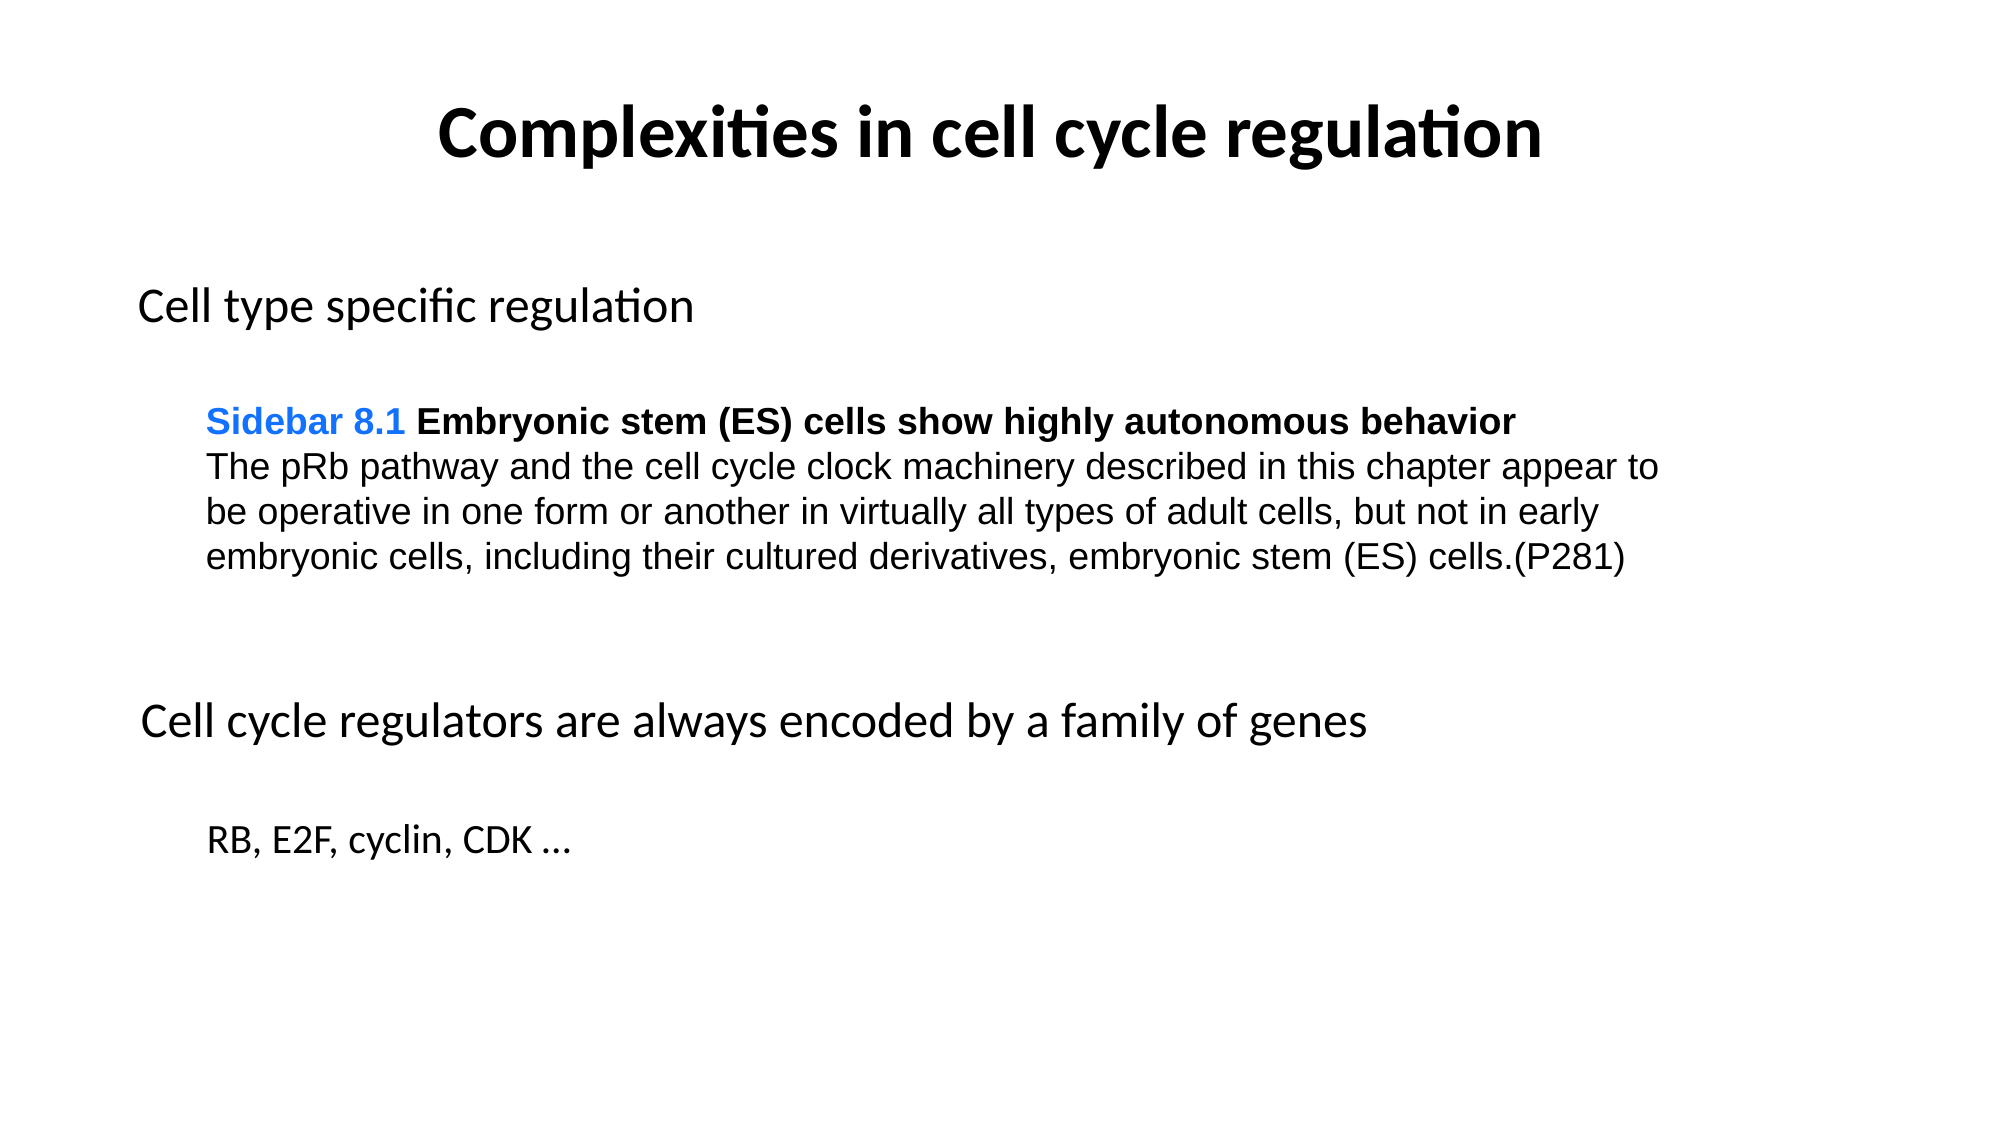

Complexities in cell cycle regulation
Cell type specific regulation
Sidebar 8.1 Embryonic stem (ES) cells show highly autonomous behavior
The pRb pathway and the cell cycle clock machinery described in this chapter appear to be operative in one form or another in virtually all types of adult cells, but not in early embryonic cells, including their cultured derivatives, embryonic stem (ES) cells.(P281)
Cell cycle regulators are always encoded by a family of genes
RB, E2F, cyclin, CDK …